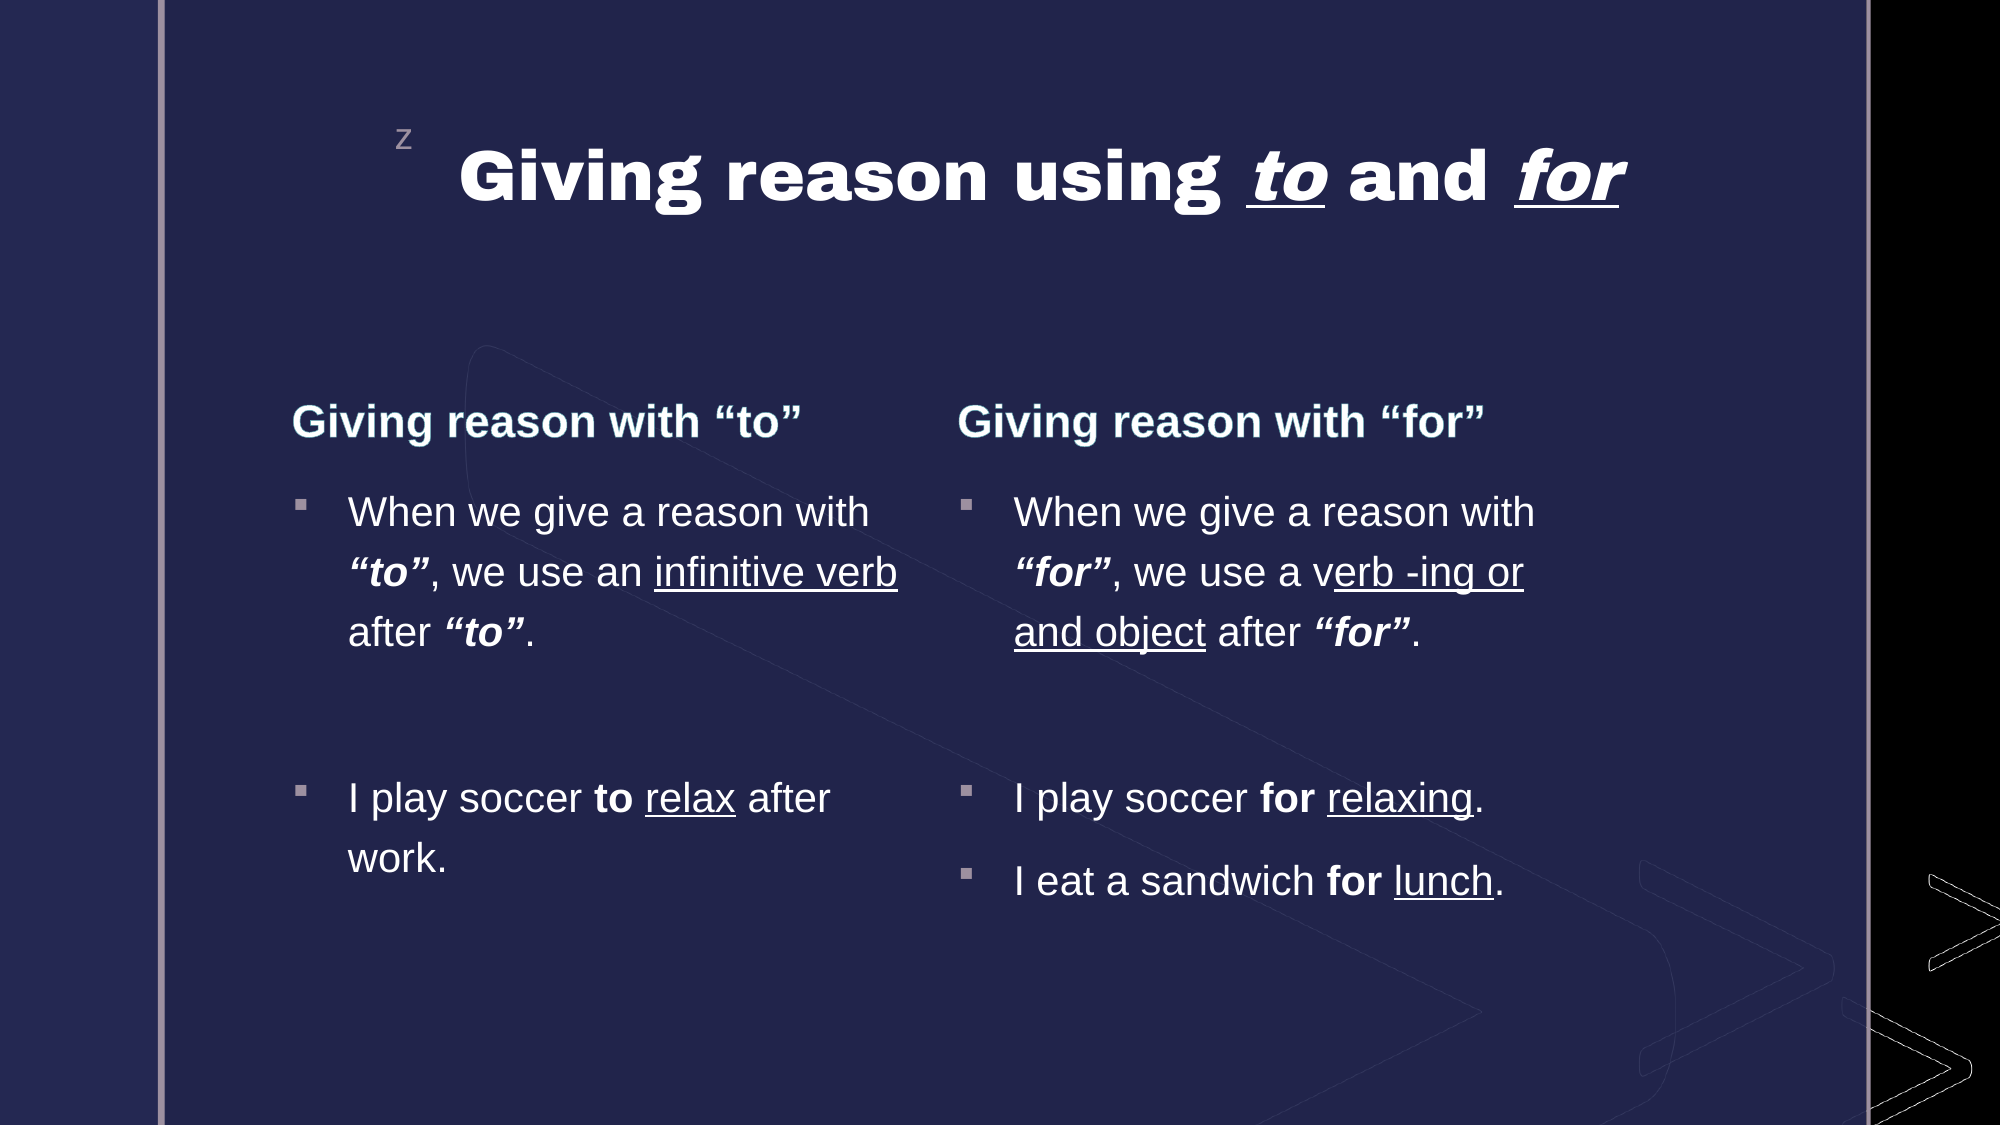

# Giving reason using to and for
Giving reason with “to”
Giving reason with “for”
When we give a reason with “to”, we use an infinitive verb after “to”.

I play soccer to relax after work.
When we give a reason with “for”, we use a verb -ing or and object after “for”.

I play soccer for relaxing.
I eat a sandwich for lunch.